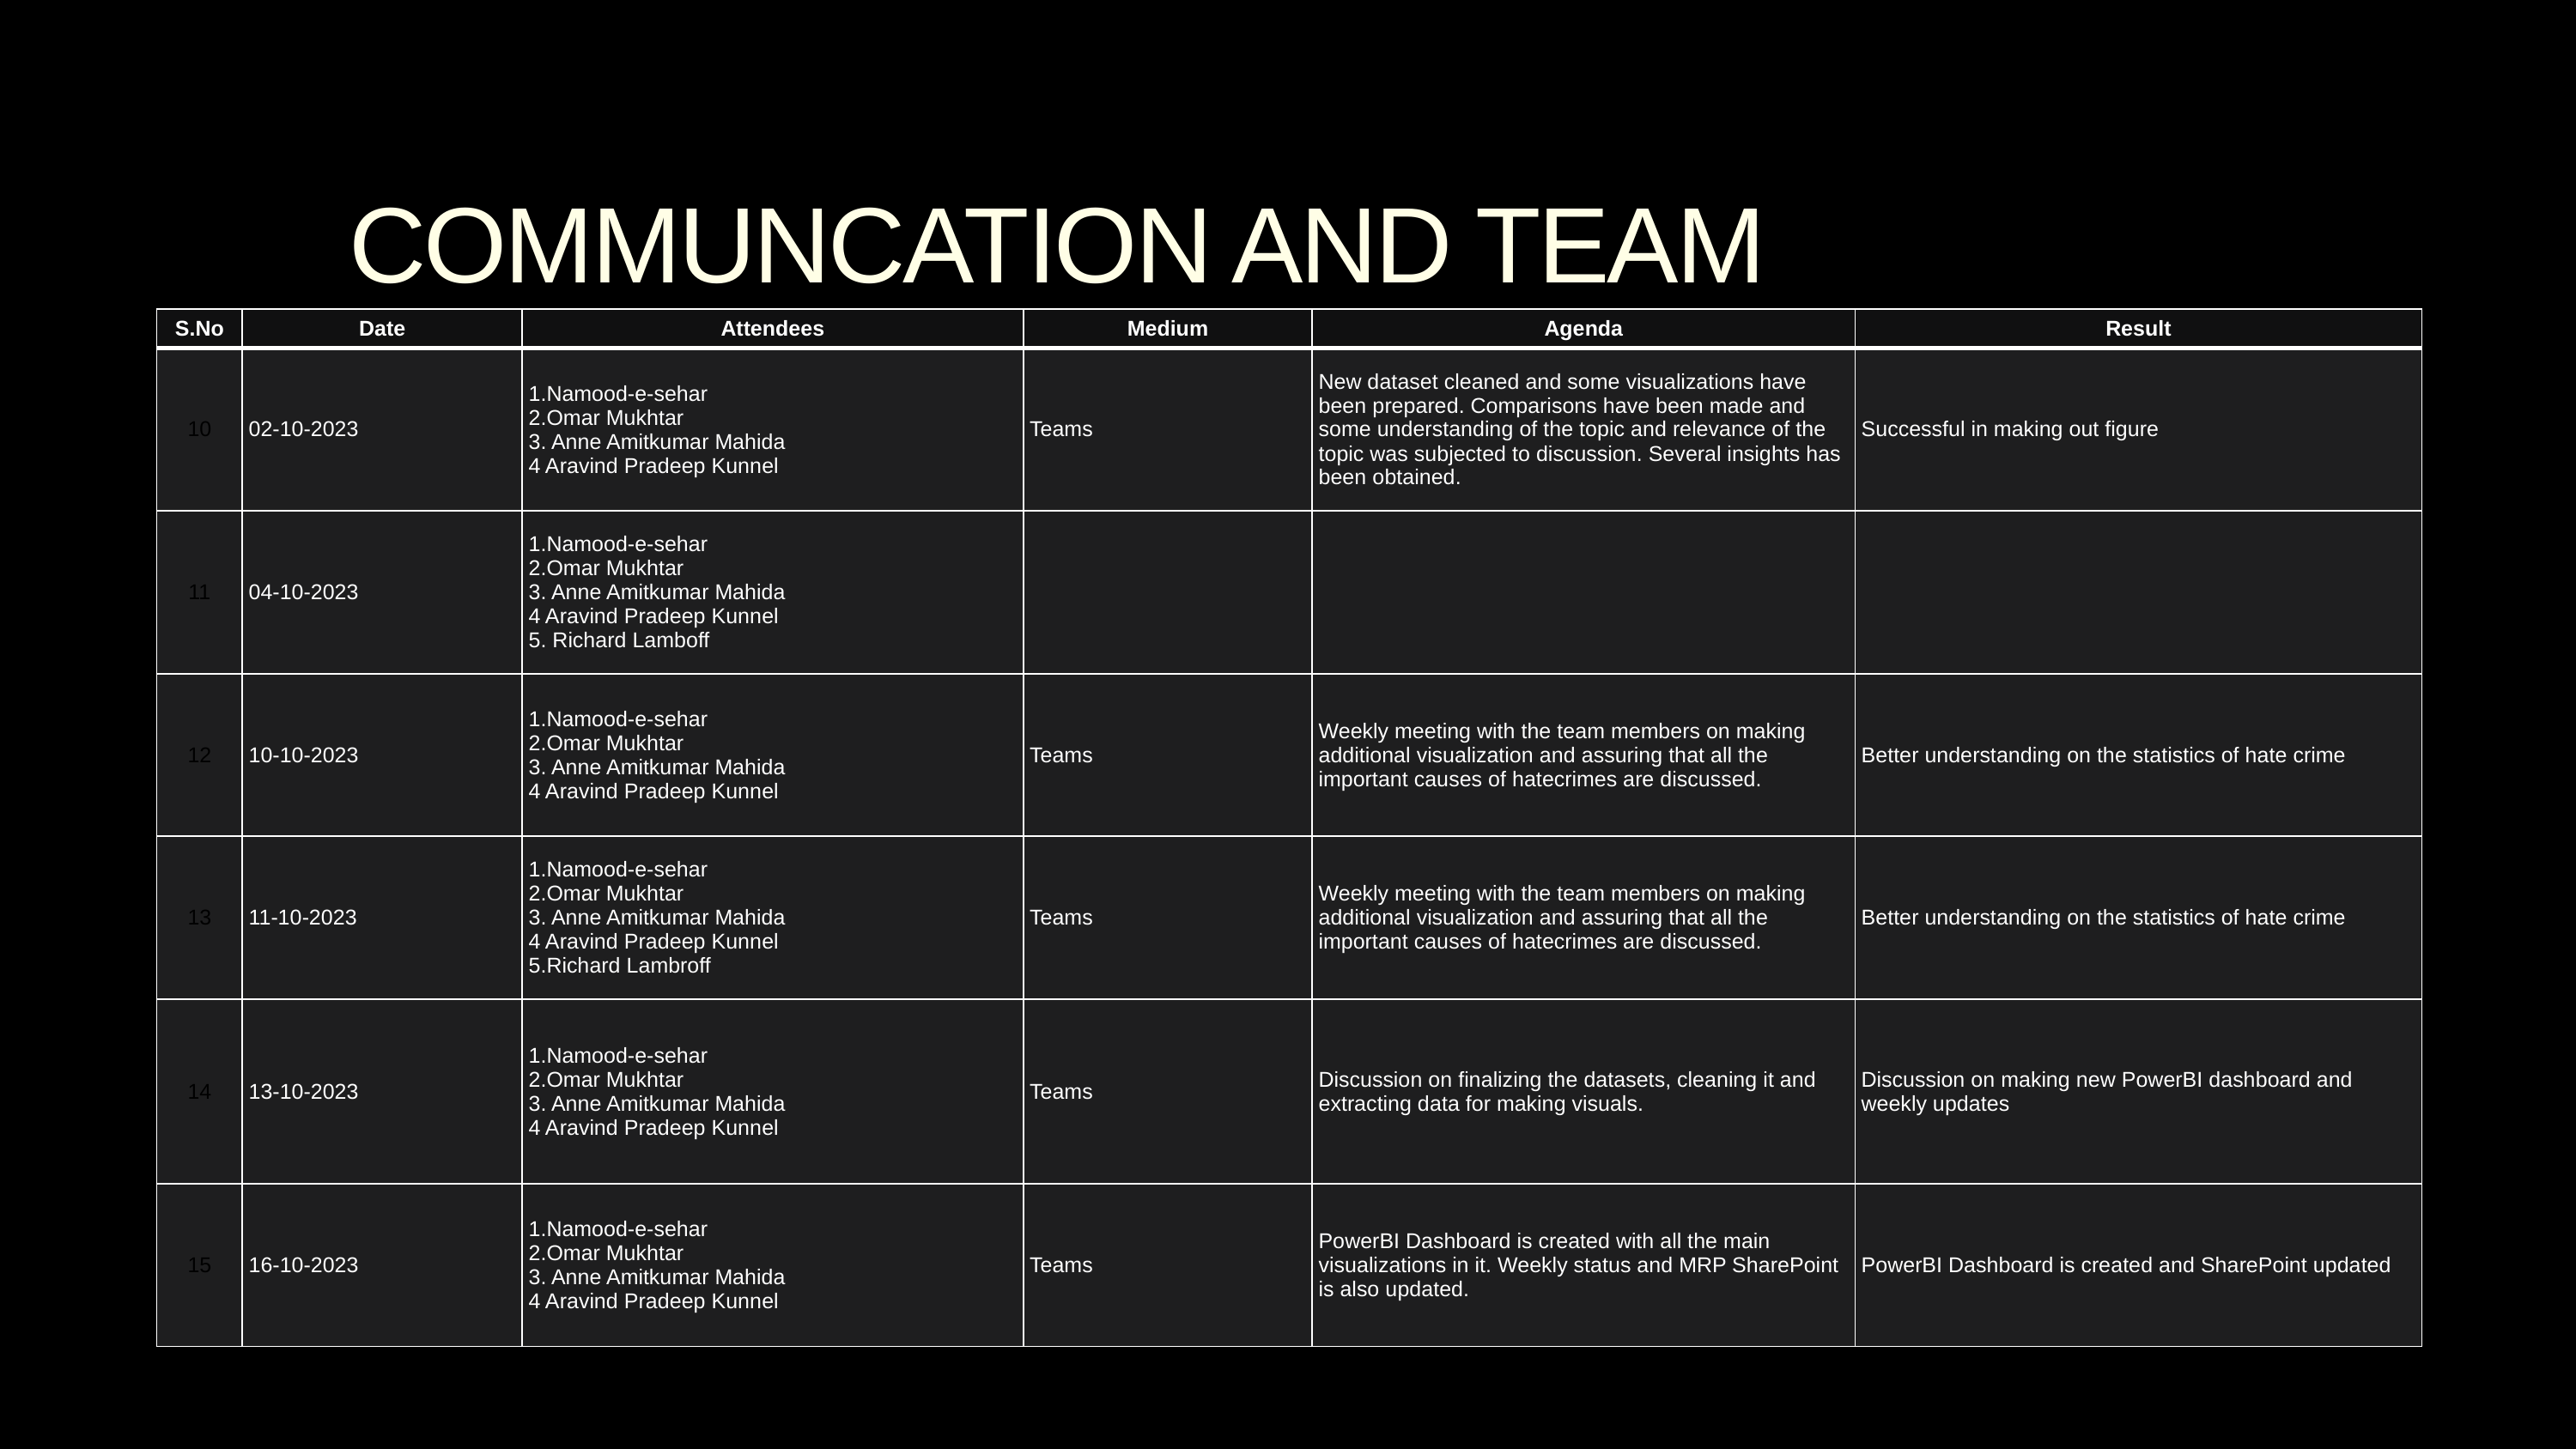

COMMUNCATION AND TEAM MEETINGS
| S.No | Date | Attendees | Medium | Agenda | Result |
| --- | --- | --- | --- | --- | --- |
| 10 | 02-10-2023 | 1.Namood-e-sehar 2.Omar Mukhtar 3. Anne Amitkumar Mahida 4 Aravind Pradeep Kunnel | Teams | New dataset cleaned and some visualizations have been prepared. Comparisons have been made and some understanding of the topic and relevance of the topic was subjected to discussion. Several insights has been obtained. | Successful in making out figure |
| 11 | 04-10-2023 | 1.Namood-e-sehar 2.Omar Mukhtar 3. Anne Amitkumar Mahida 4 Aravind Pradeep Kunnel 5. Richard Lamboff |  |  |  |
| 12 | 10-10-2023 | 1.Namood-e-sehar 2.Omar Mukhtar 3. Anne Amitkumar Mahida 4 Aravind Pradeep Kunnel | Teams | Weekly meeting with the team members on making additional visualization and assuring that all the important causes of hatecrimes are discussed. | Better understanding on the statistics of hate crime |
| 13 | 11-10-2023 | 1.Namood-e-sehar 2.Omar Mukhtar 3. Anne Amitkumar Mahida 4 Aravind Pradeep Kunnel 5.Richard Lambroff | Teams | Weekly meeting with the team members on making additional visualization and assuring that all the important causes of hatecrimes are discussed. | Better understanding on the statistics of hate crime |
| 14 | 13-10-2023 | 1.Namood-e-sehar 2.Omar Mukhtar 3. Anne Amitkumar Mahida 4 Aravind Pradeep Kunnel | Teams | Discussion on finalizing the datasets, cleaning it and extracting data for making visuals. | Discussion on making new PowerBI dashboard and weekly updates |
| 15 | 16-10-2023 | 1.Namood-e-sehar 2.Omar Mukhtar 3. Anne Amitkumar Mahida 4 Aravind Pradeep Kunnel | Teams | PowerBI Dashboard is created with all the main visualizations in it. Weekly status and MRP SharePoint is also updated. | PowerBI Dashboard is created and SharePoint updated |